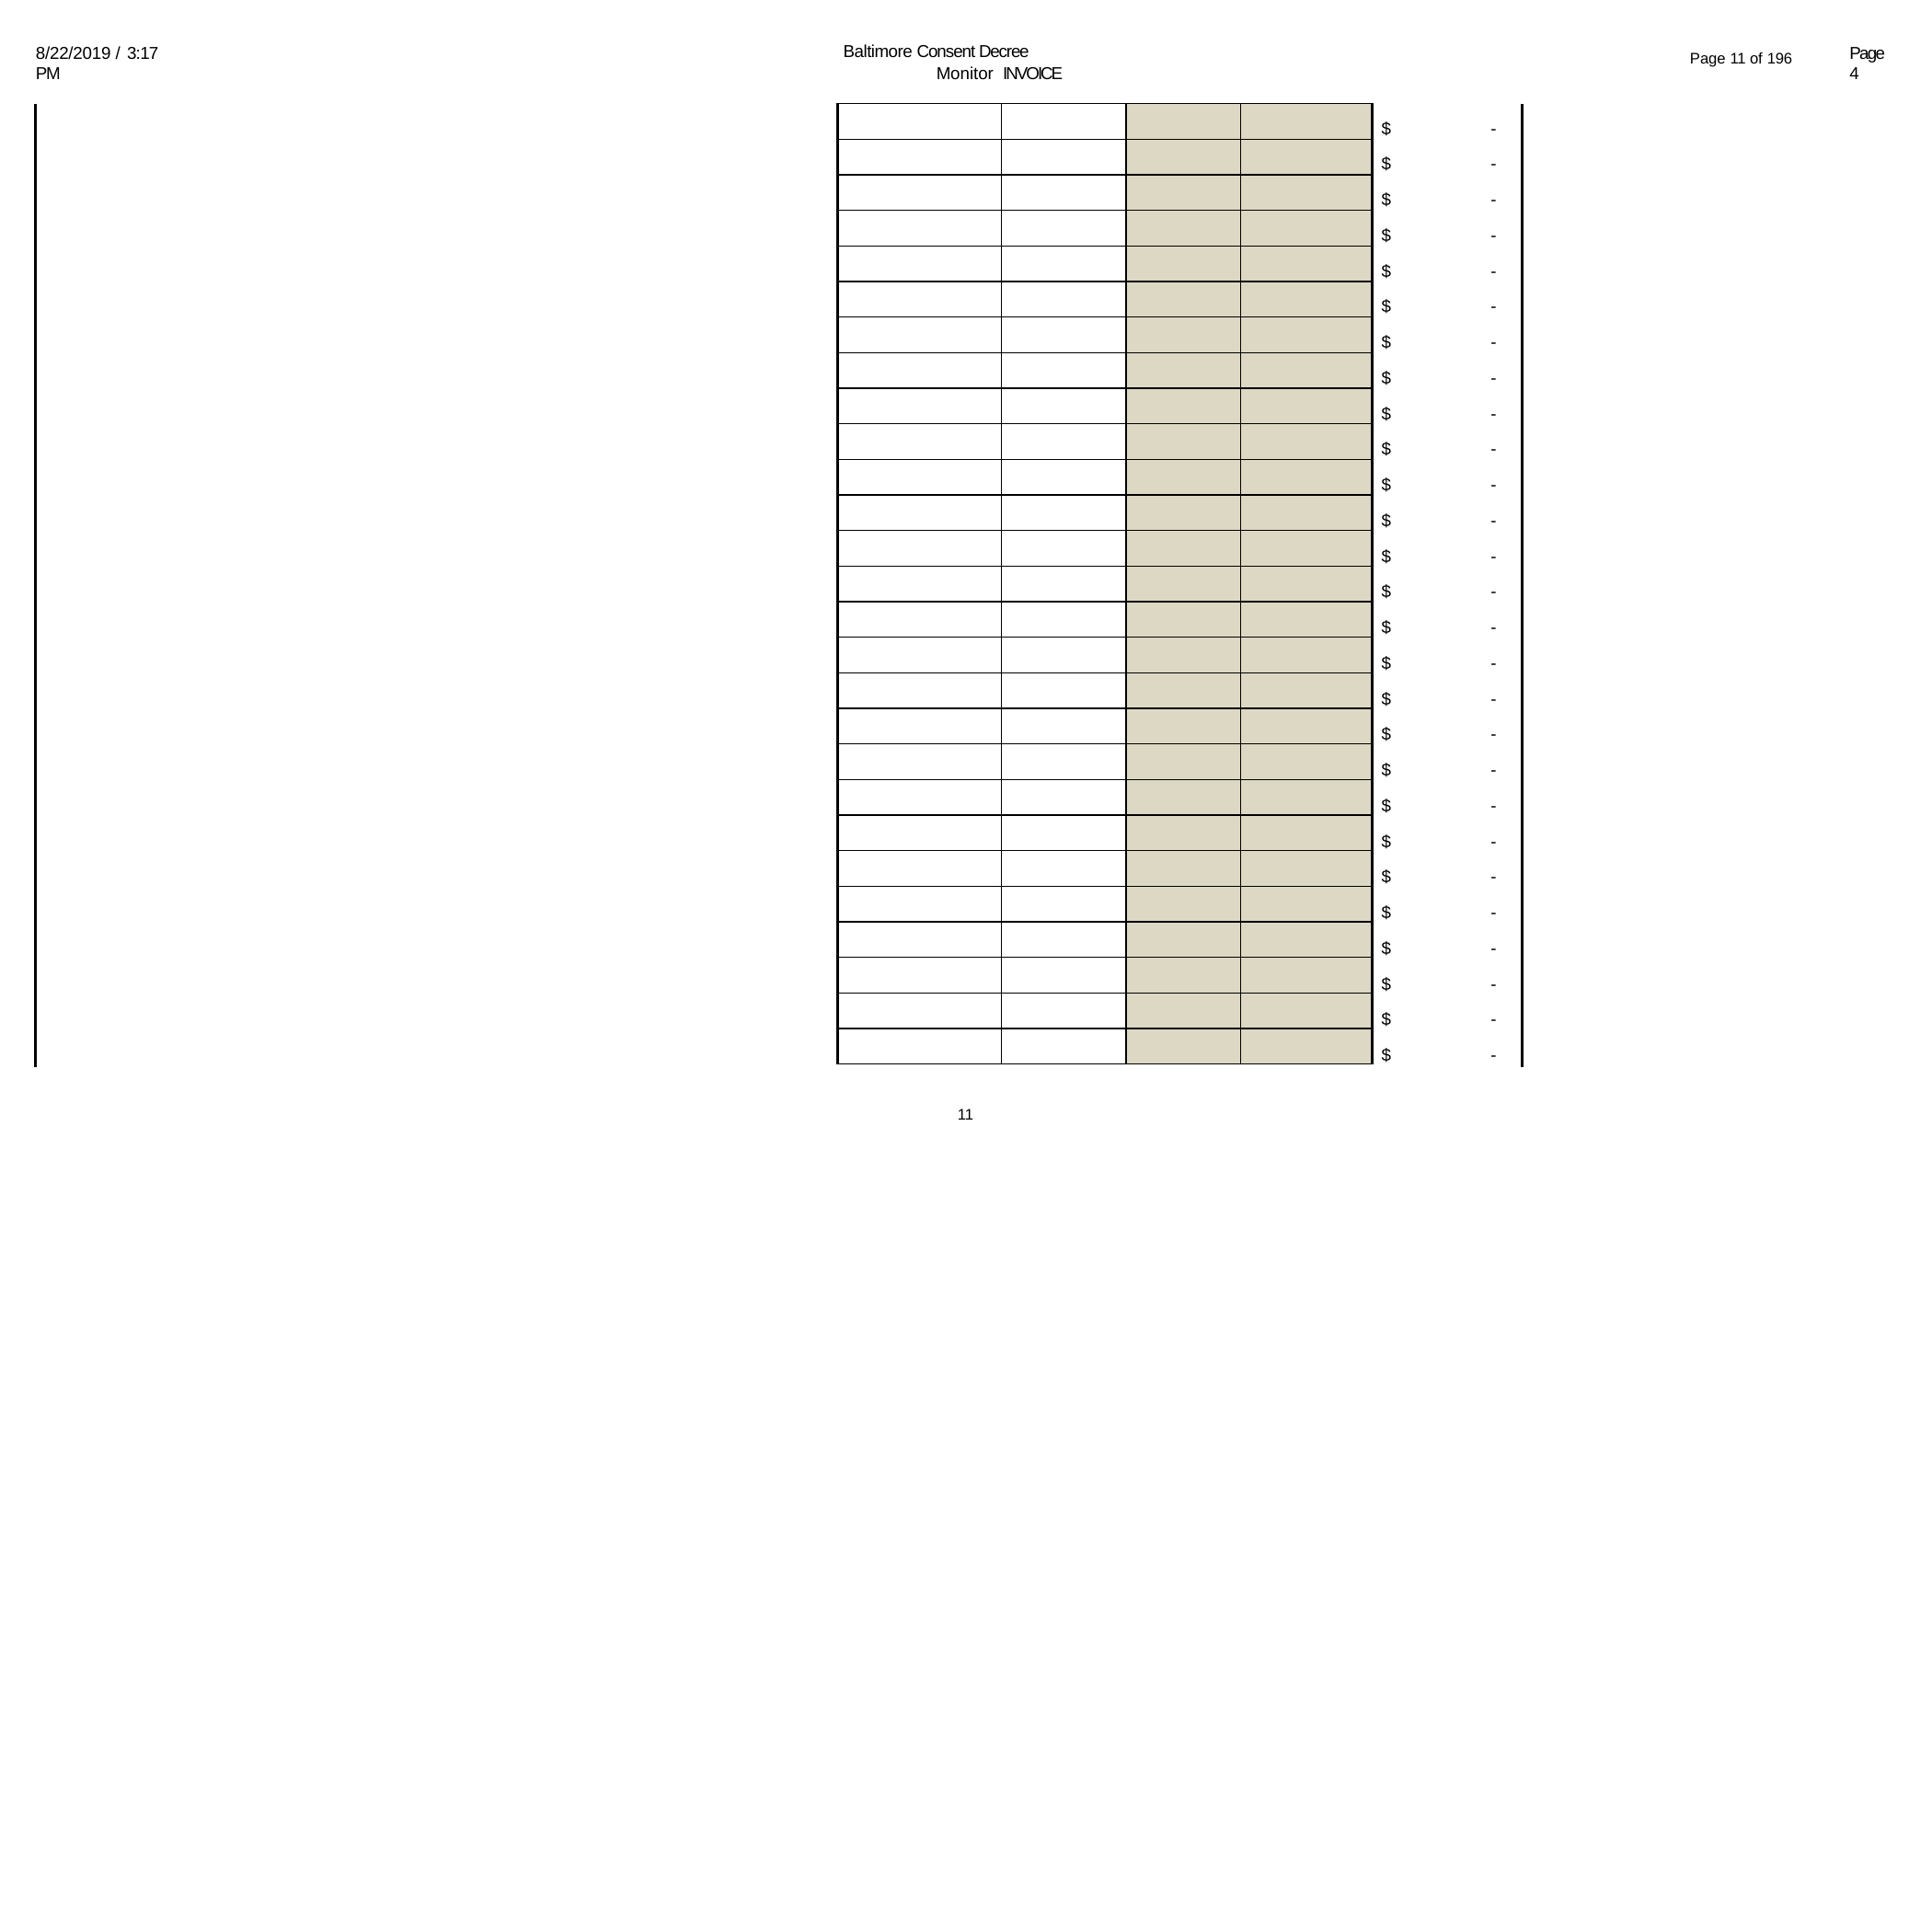

Baltimore Consent Decree Monitor  INVOICE
8/22/2019 / 3:17 PM
Page 4
Page 11 of 196
|  |  |  |  |
| --- | --- | --- | --- |
|  |  |  |  |
|  |  |  |  |
|  |  |  |  |
|  |  |  |  |
|  |  |  |  |
|  |  |  |  |
|  |  |  |  |
|  |  |  |  |
|  |  |  |  |
|  |  |  |  |
|  |  |  |  |
|  |  |  |  |
|  |  |  |  |
|  |  |  |  |
|  |  |  |  |
|  |  |  |  |
|  |  |  |  |
|  |  |  |  |
|  |  |  |  |
|  |  |  |  |
|  |  |  |  |
|  |  |  |  |
|  |  |  |  |
|  |  |  |  |
|  |  |  |  |
|  |  |  |  |

$
-
$
-
$
-
$
-
$
-
$
-
$
-
$
-
$
-
$
-
$
-
$
-
$
-
$
-
$
-
$
-
$
-
$
-
$
-
$
-
$
-
$
-
$
-
$
-
$
-
$
-
$
-
11